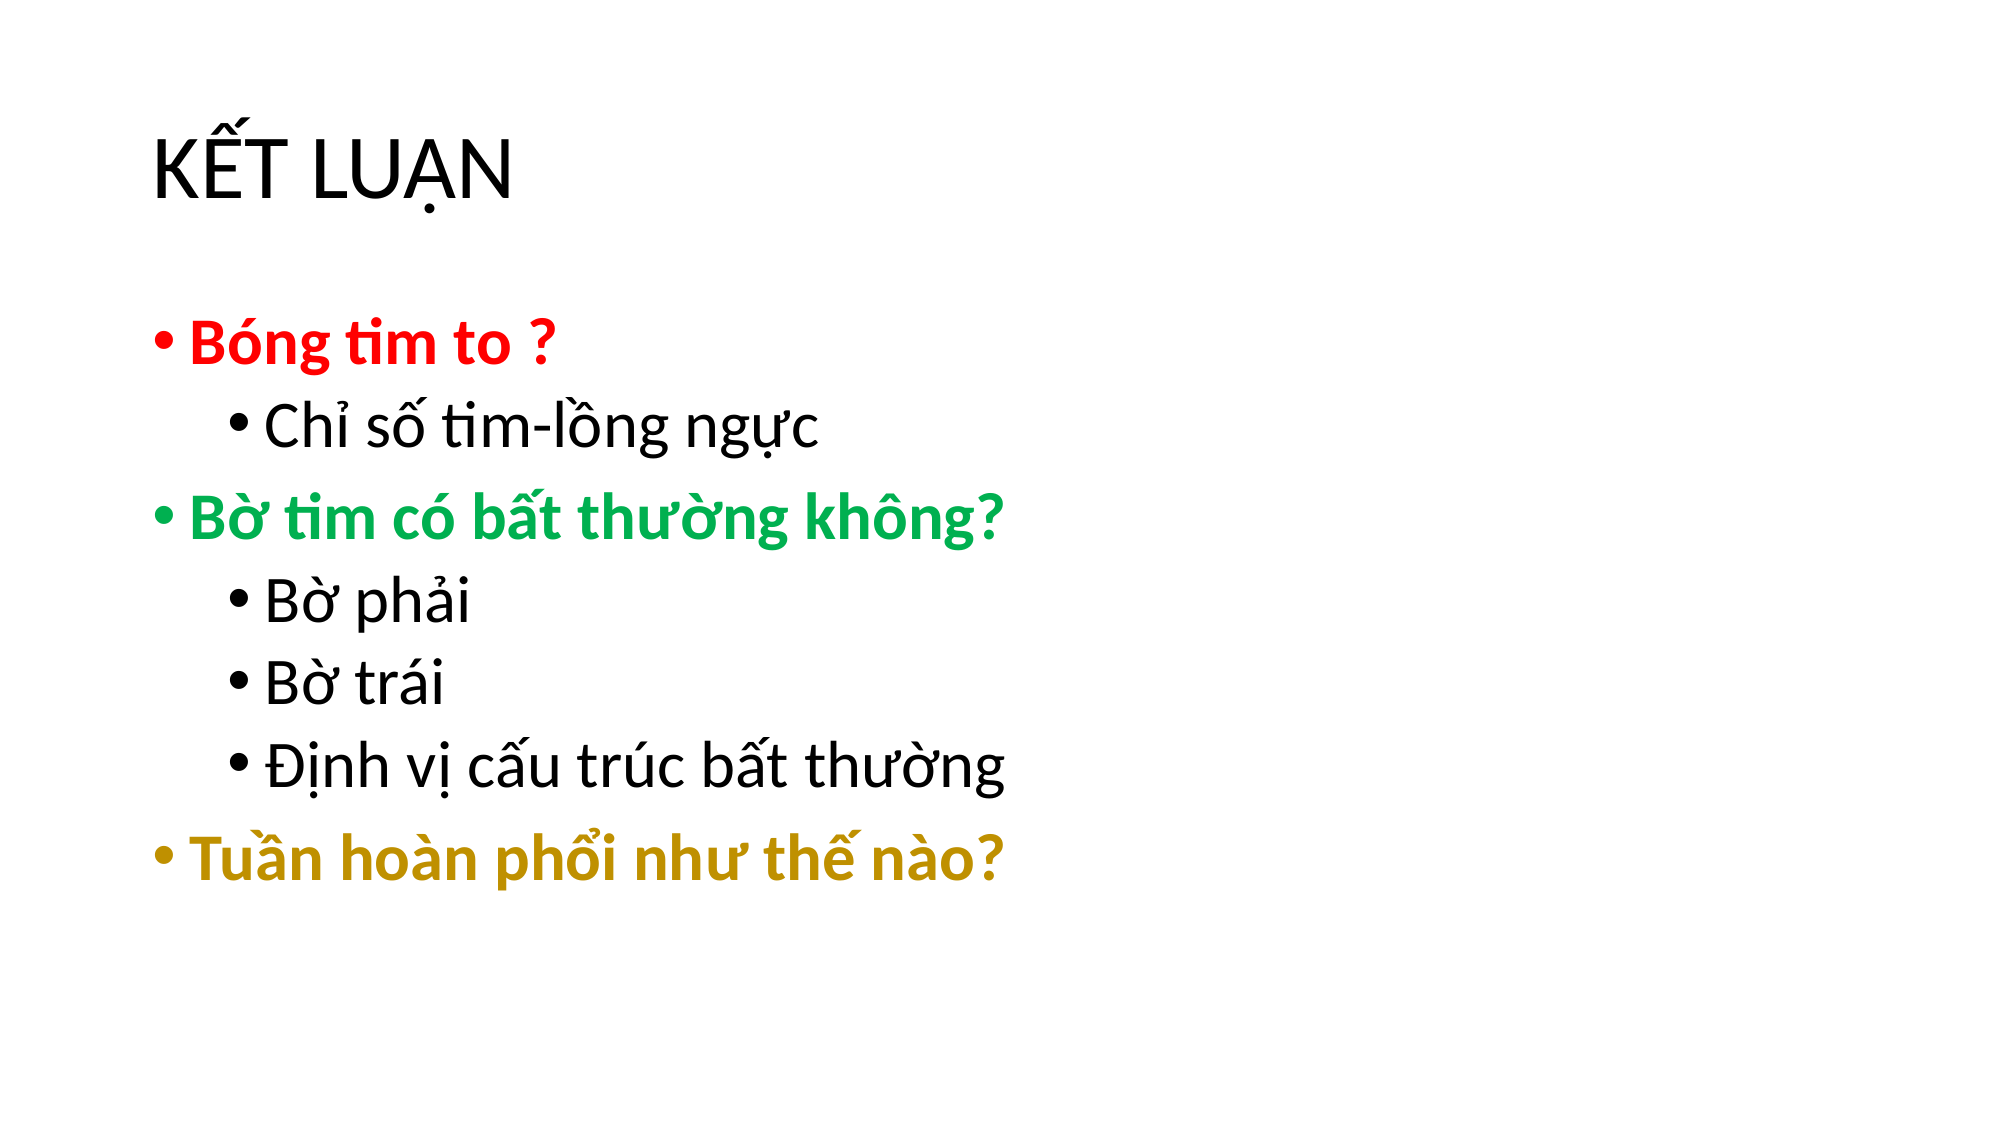

# KẾT LUẬN
Bóng tim to ?
Chỉ số tim-lồng ngực
Bờ tim có bất thường không?
Bờ phải
Bờ trái
Định vị cấu trúc bất thường
Tuần hoàn phổi như thế nào?